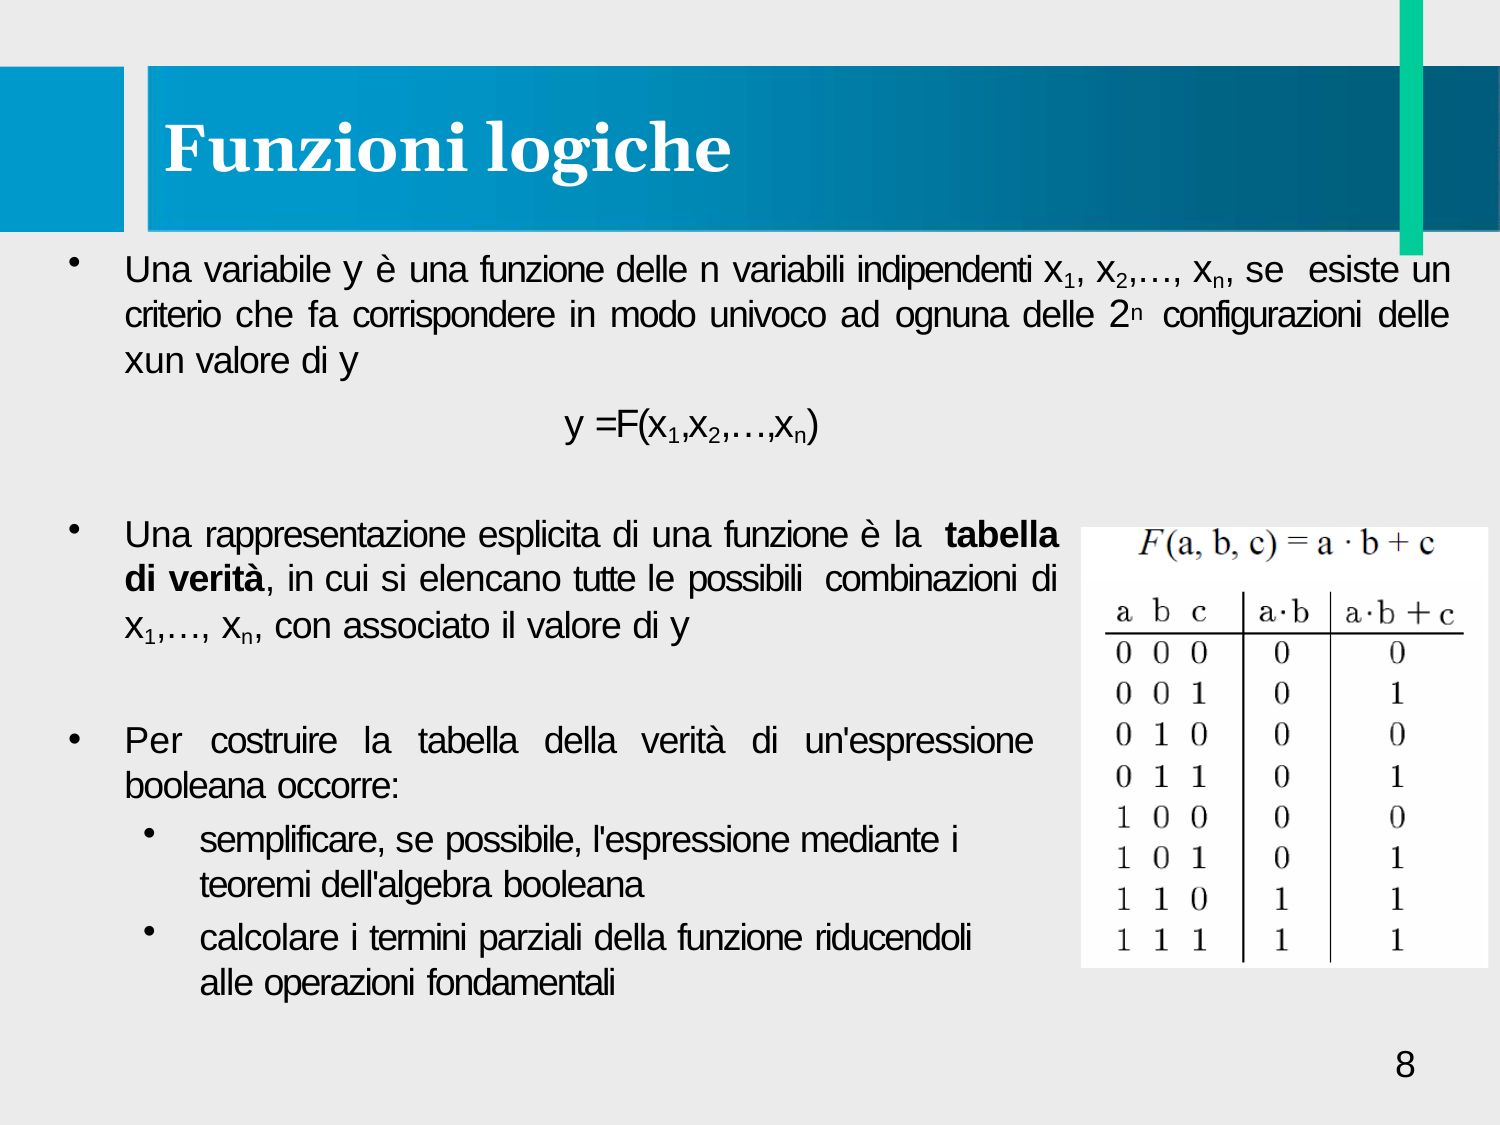

# Funzioni logiche
Una variabile y è una funzione delle n variabili indipendenti x1, x2,…, xn, se  esiste un criterio che fa corrispondere in modo univoco ad ognuna delle 2n  configurazioni delle xun valore di y
y =F(x1,x2,…,xn)

Una rappresentazione esplicita di una funzione è la  tabella di verità, in cui si elencano tutte le possibili  combinazioni di x1,…, xn, con associato il valore di y

Per costruire la tabella della verità di un'espressione  booleana occorre:
semplificare, se possibile, l'espressione mediante i  teoremi dell'algebra booleana
calcolare i termini parziali della funzione riducendoli
alle operazioni fondamentali
8